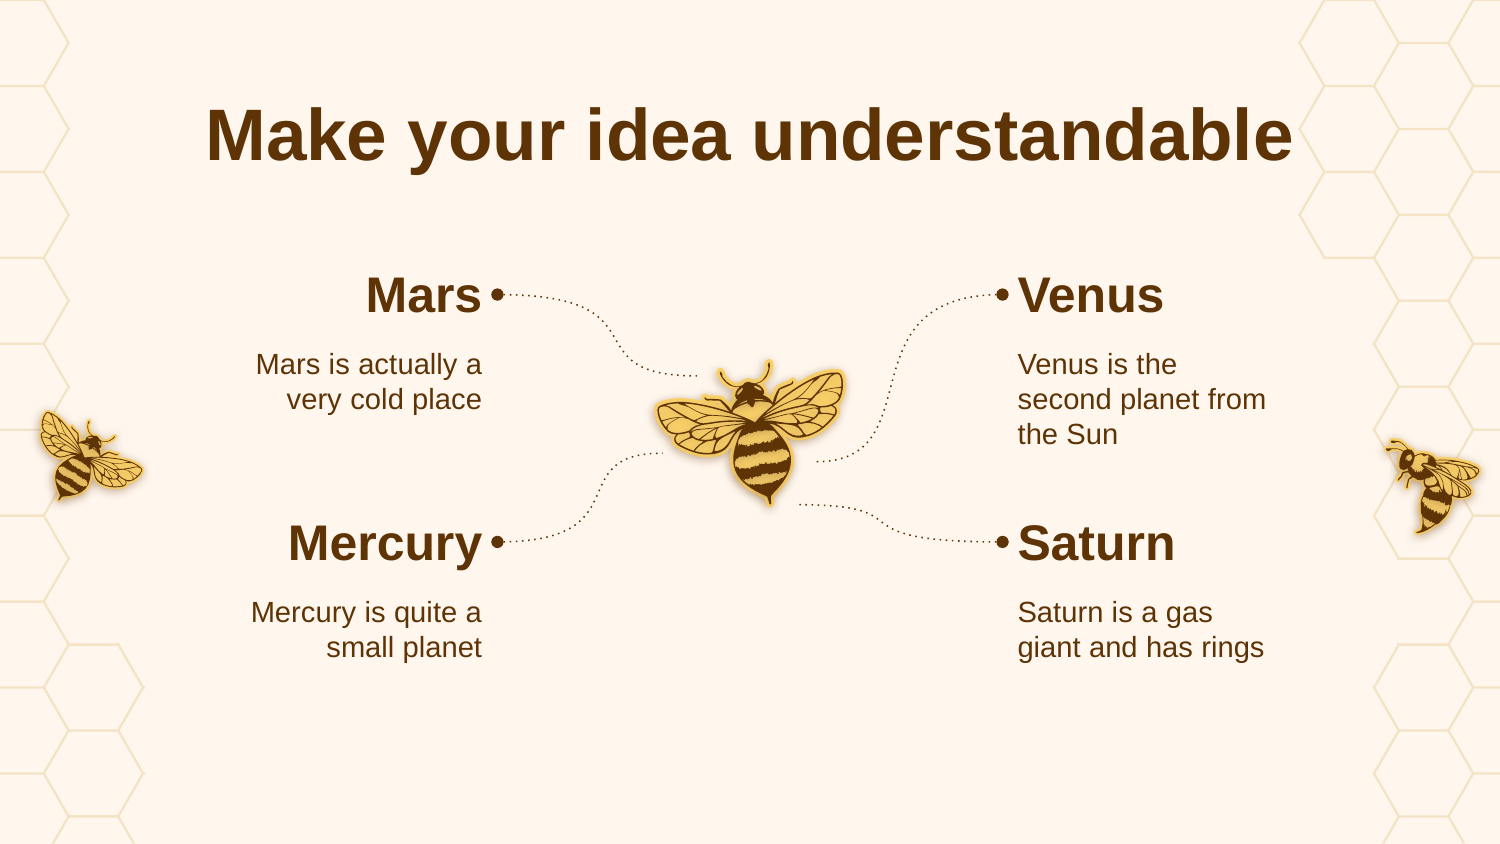

# Make your idea understandable
Mars
Venus
Mars is actually a very cold place
Venus is the second planet from the Sun

Mercury
Saturn
Mercury is quite a small planet
Saturn is a gas giant and has rings